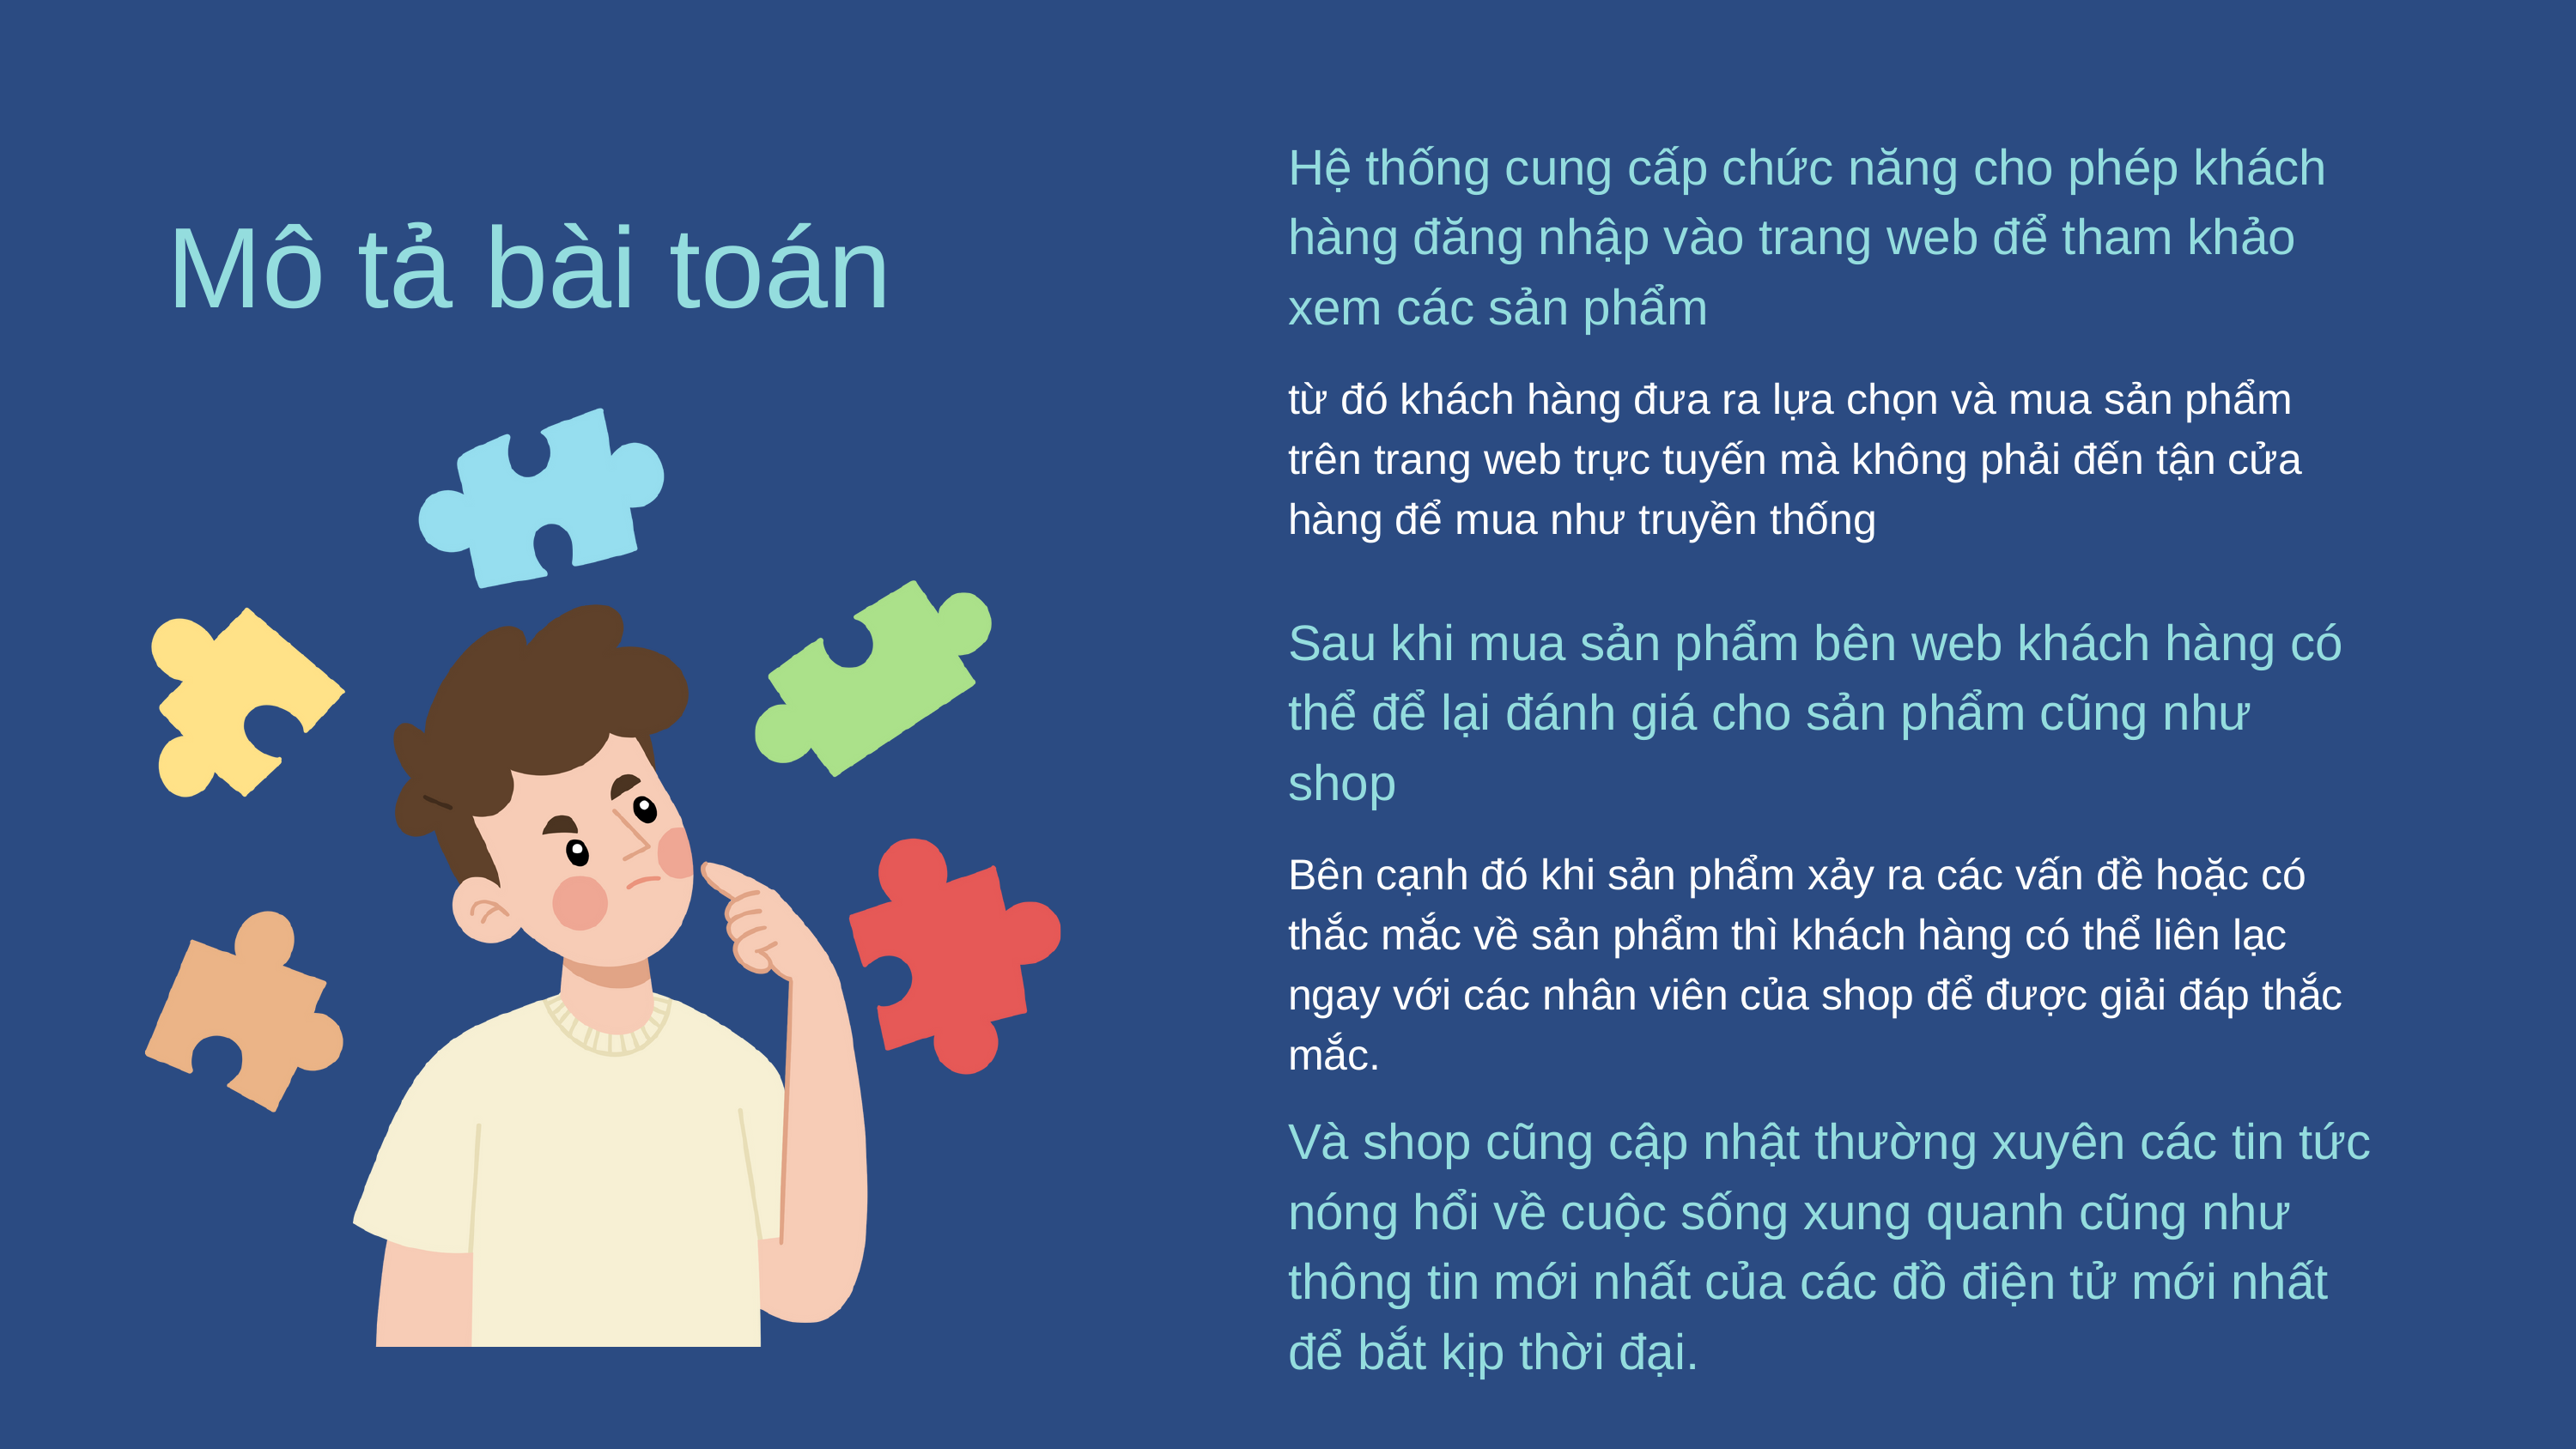

Hệ thống cung cấp chức năng cho phép khách hàng đăng nhập vào trang web để tham khảo xem các sản phẩm
từ đó khách hàng đưa ra lựa chọn và mua sản phẩm trên trang web trực tuyến mà không phải đến tận cửa hàng để mua như truyền thống
Mô tả bài toán

Sau khi mua sản phẩm bên web khách hàng có thể để lại đánh giá cho sản phẩm cũng như shop
Bên cạnh đó khi sản phẩm xảy ra các vấn đề hoặc có thắc mắc về sản phẩm thì khách hàng có thể liên lạc ngay với các nhân viên của shop để được giải đáp thắc mắc.

Và shop cũng cập nhật thường xuyên các tin tức nóng hổi về cuộc sống xung quanh cũng như thông tin mới nhất của các đồ điện tử mới nhất để bắt kịp thời đại.